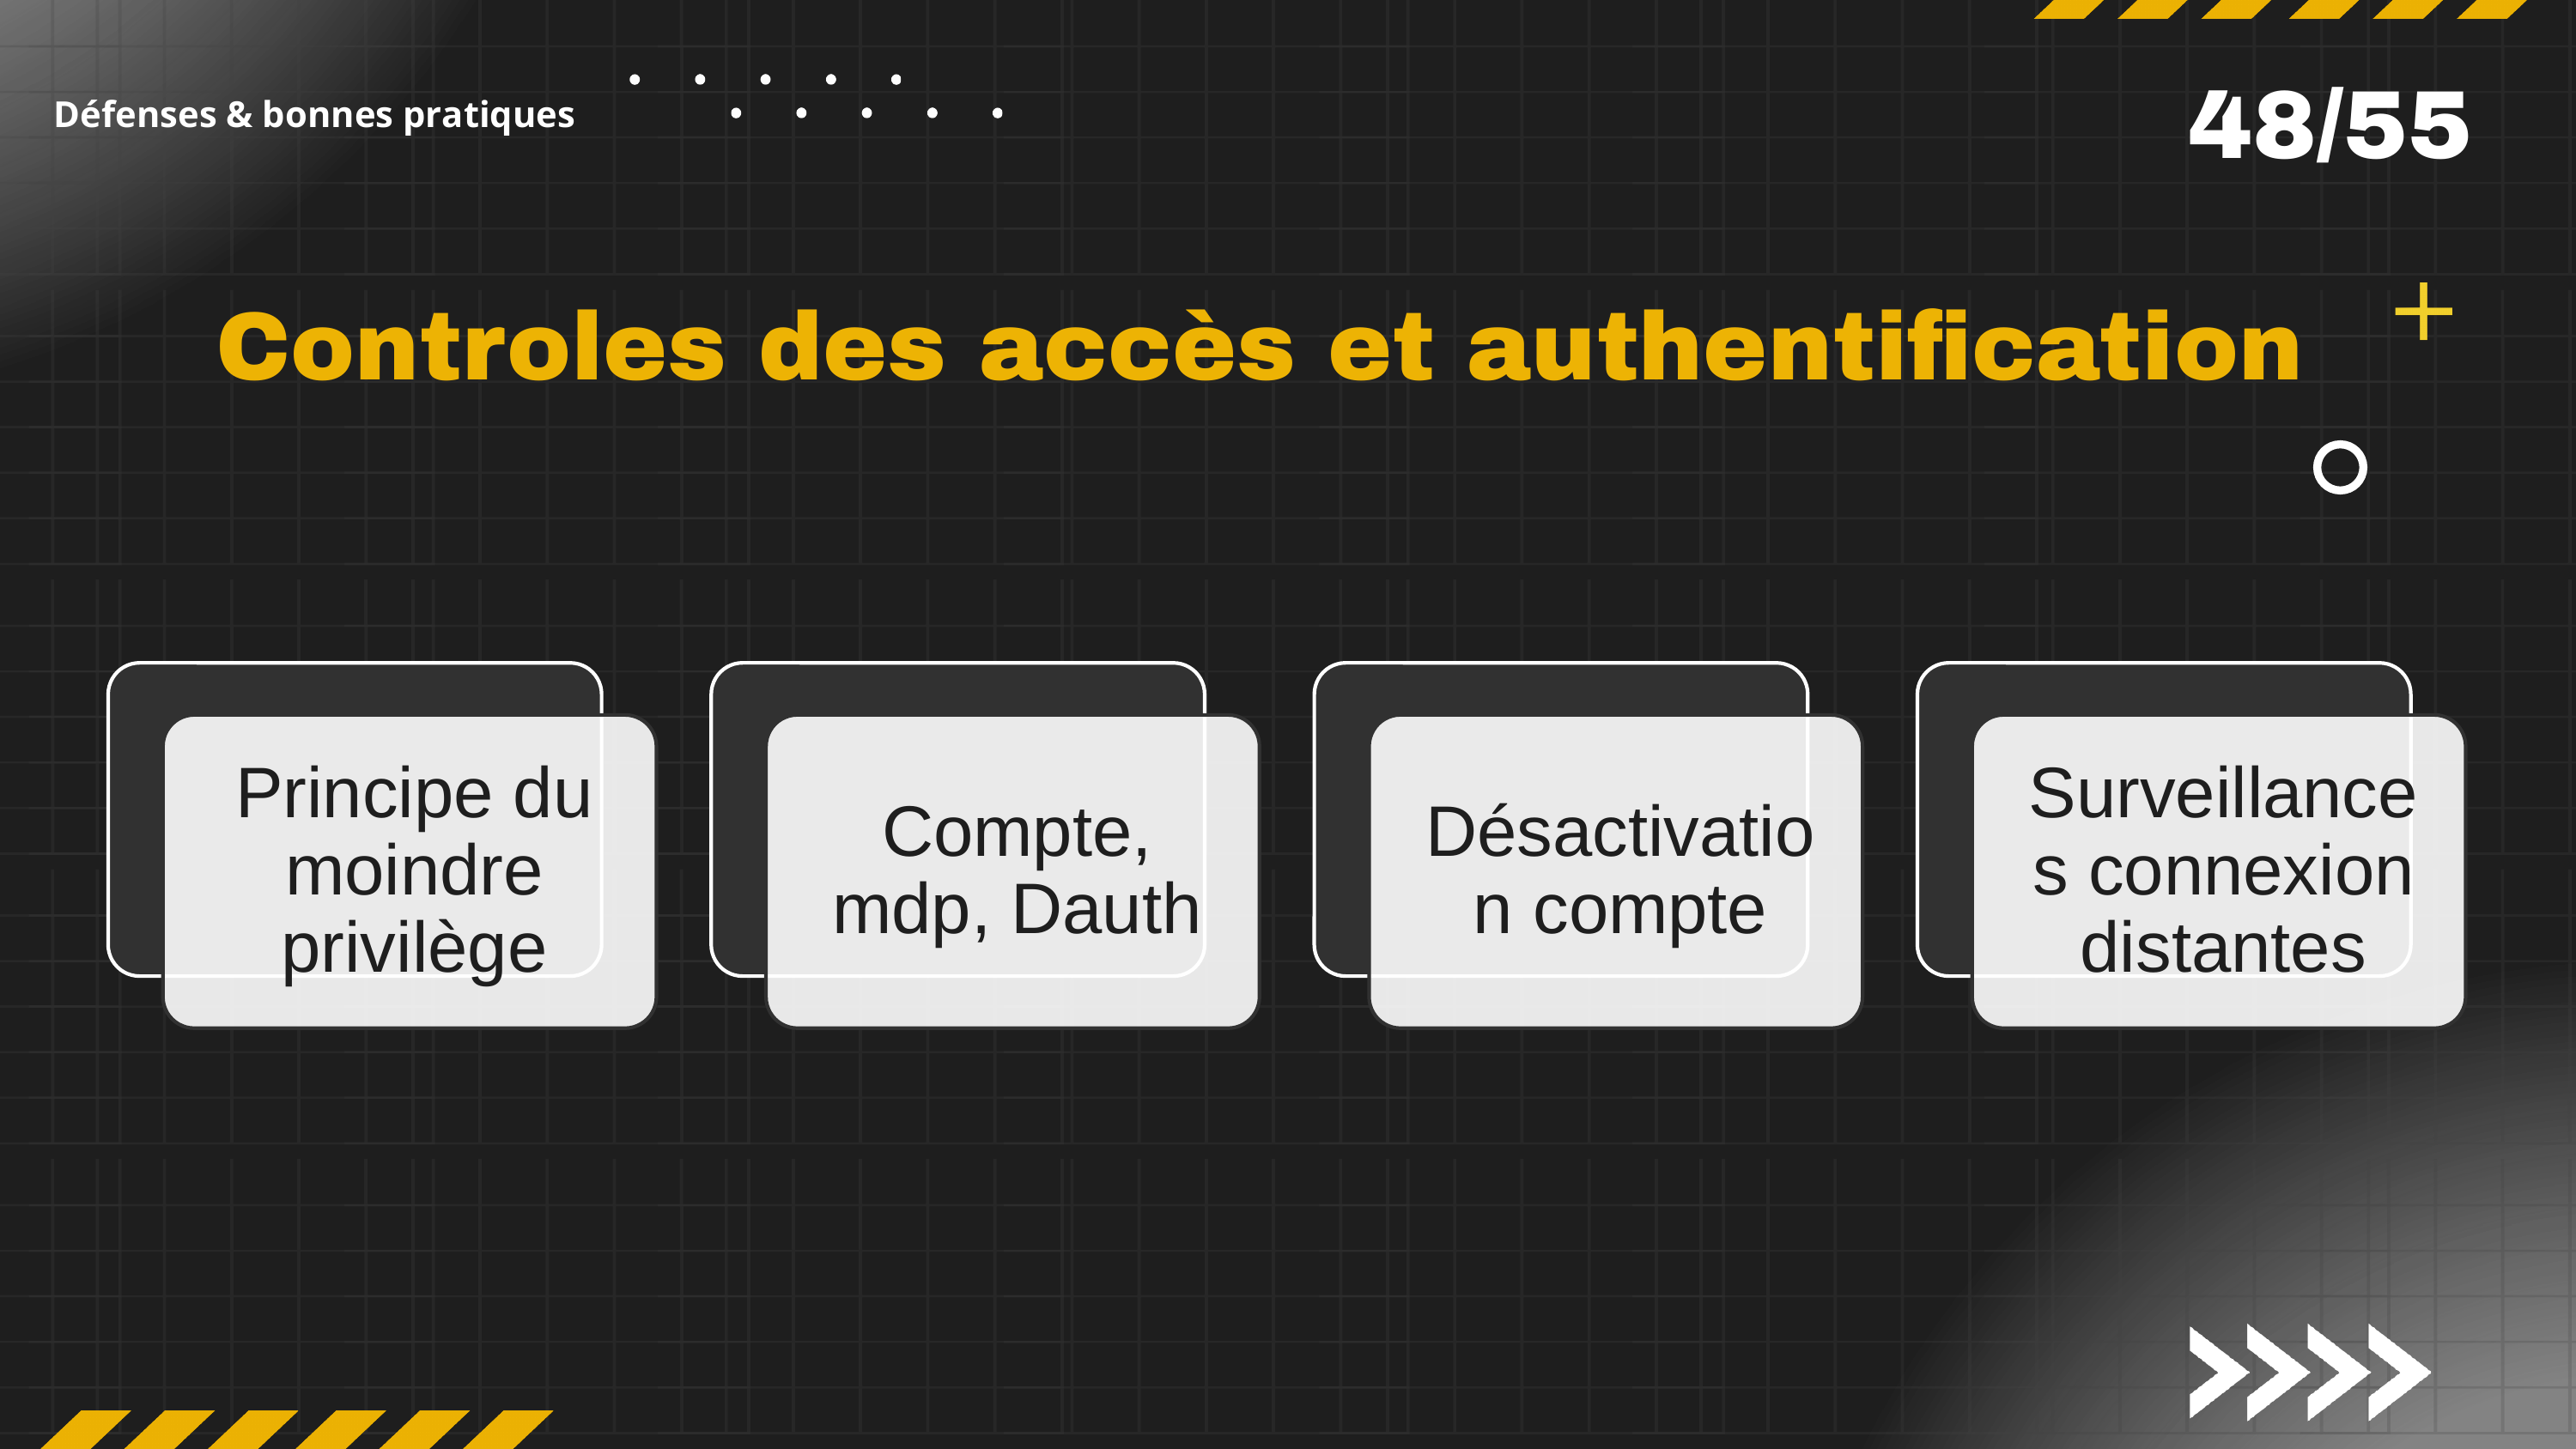

48/55
Défenses & bonnes pratiques

Controles des accès et authentification
Principe du moindre privilège
Compte, mdp, Dauth
Désactivation compte
Surveillances connexion distantes